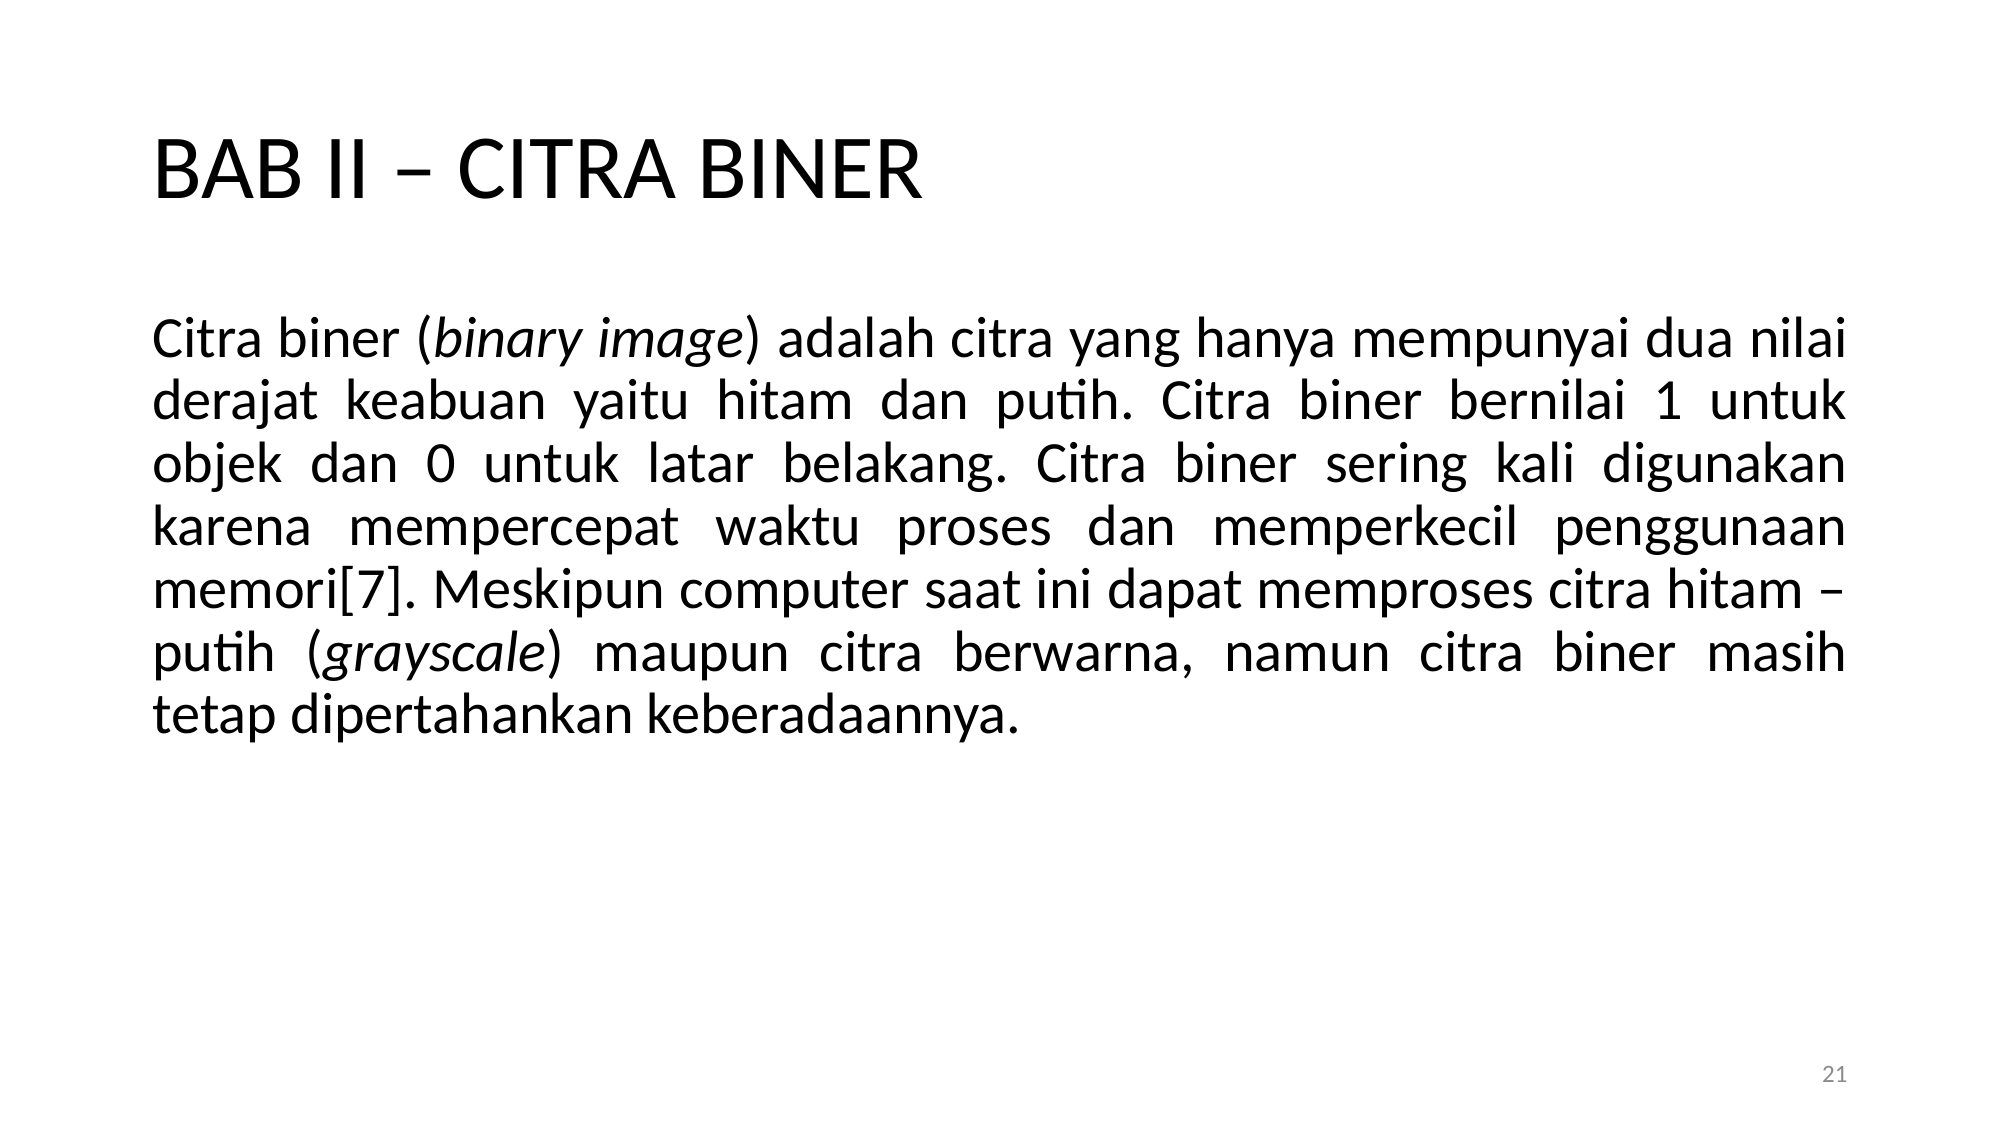

BAB II – CITRA BINER
Citra biner (binary image) adalah citra yang hanya mempunyai dua nilai derajat keabuan yaitu hitam dan putih. Citra biner bernilai 1 untuk objek dan 0 untuk latar belakang. Citra biner sering kali digunakan karena mempercepat waktu proses dan memperkecil penggunaan memori[7]. Meskipun computer saat ini dapat memproses citra hitam – putih (grayscale) maupun citra berwarna, namun citra biner masih tetap dipertahankan keberadaannya.
21